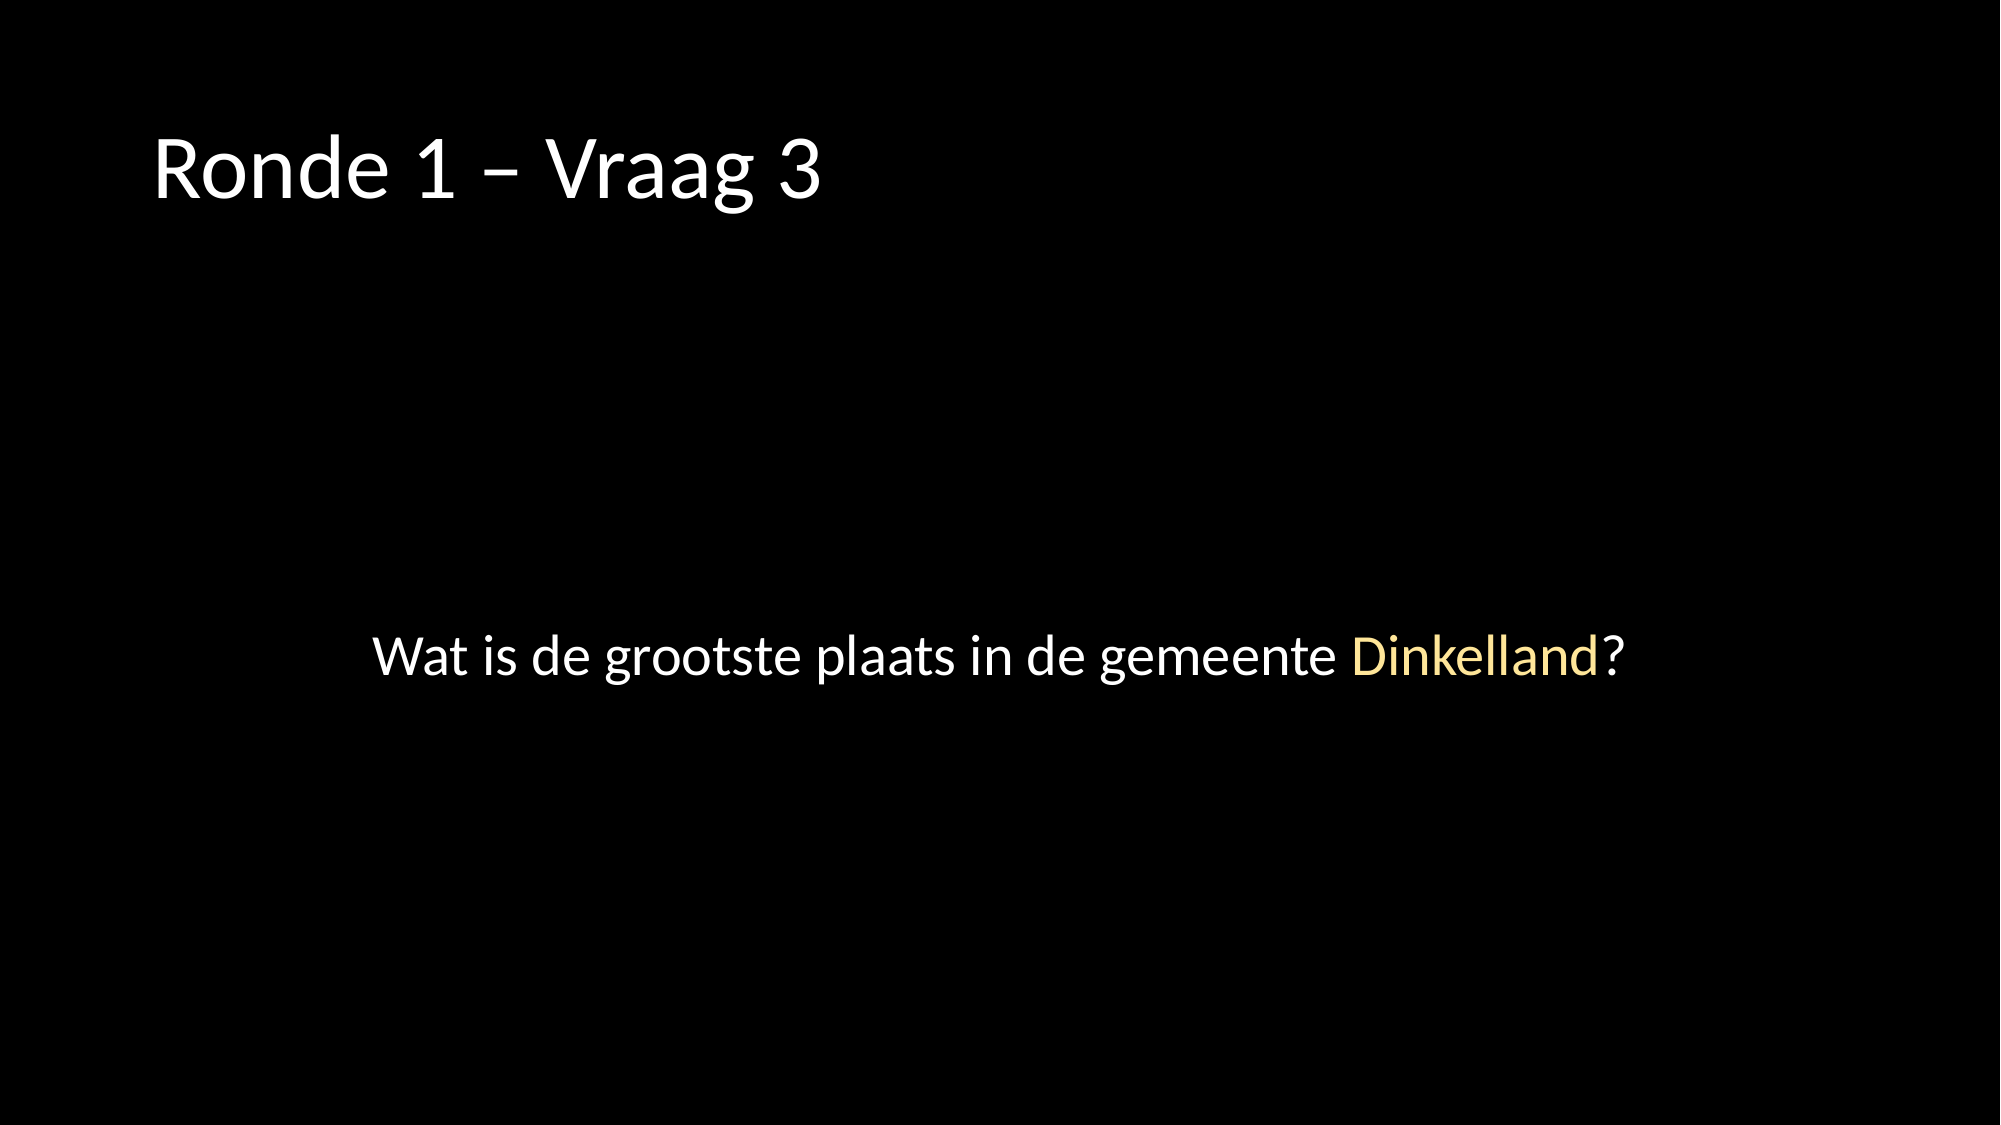

# Ronde 1 – Vraag 3
Wat is de grootste plaats in de gemeente Dinkelland?